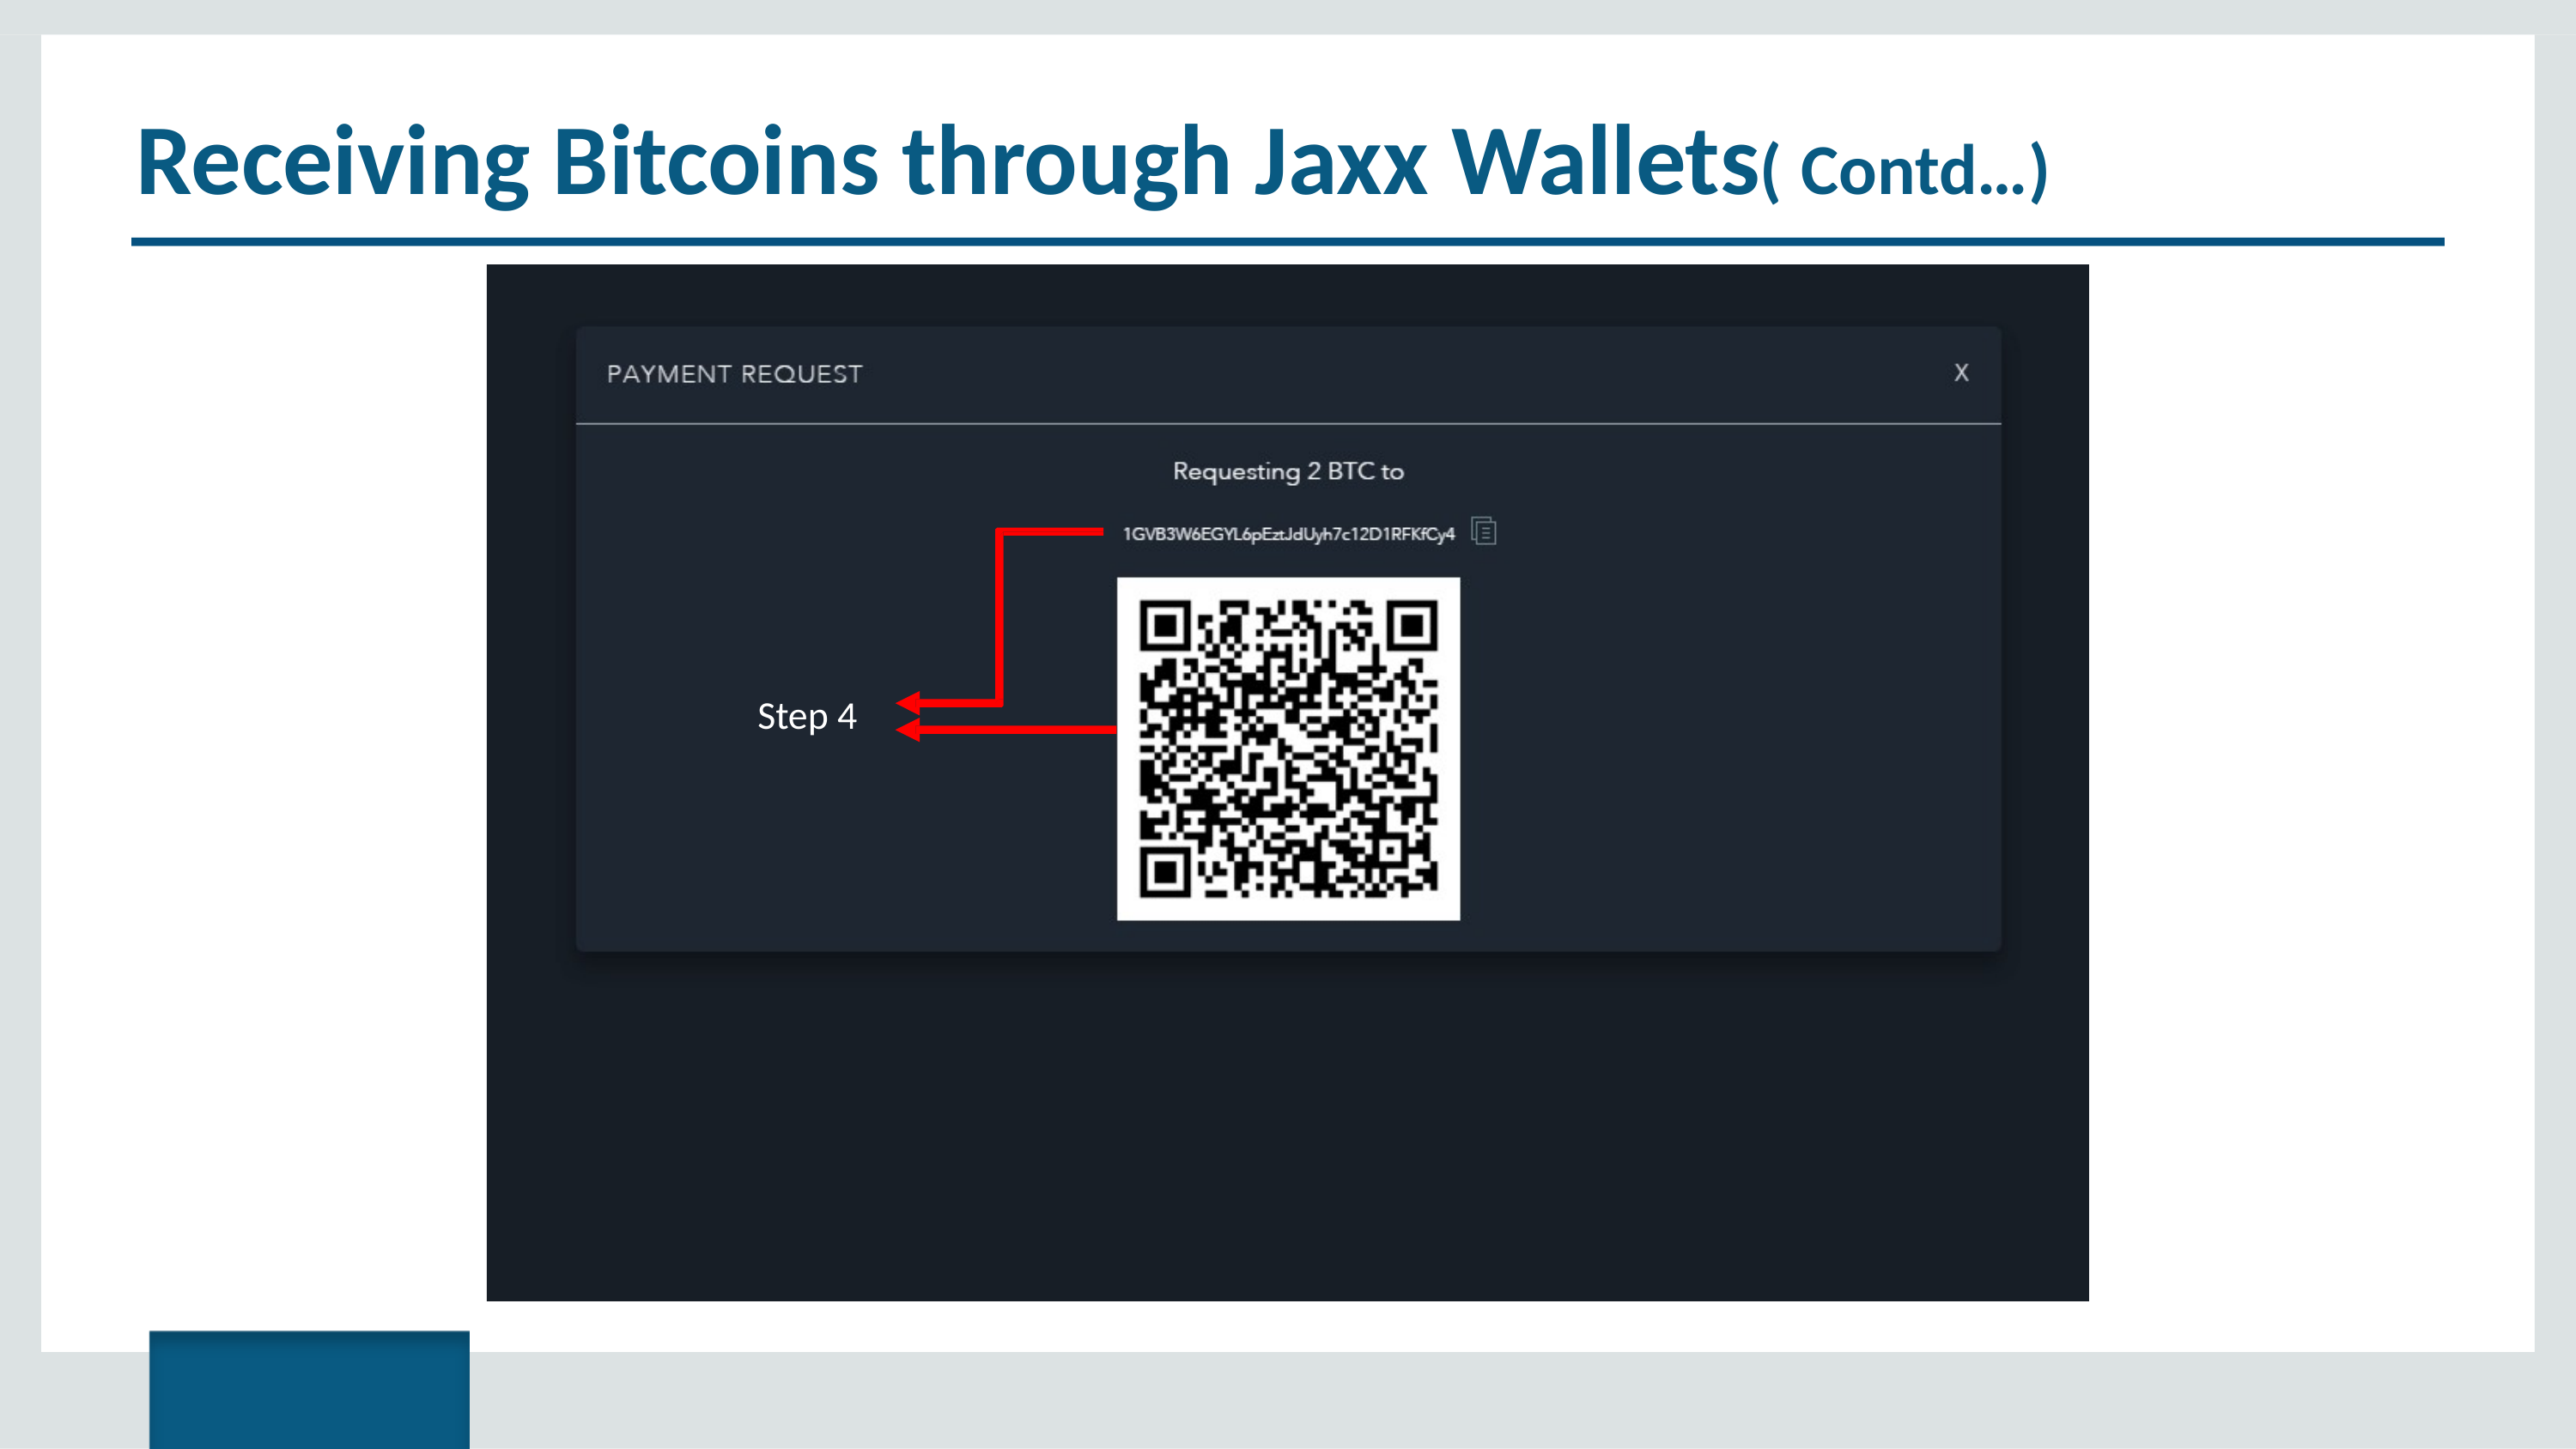

# Receiving Bitcoins through Jaxx Wallets( Contd…)

Step 4